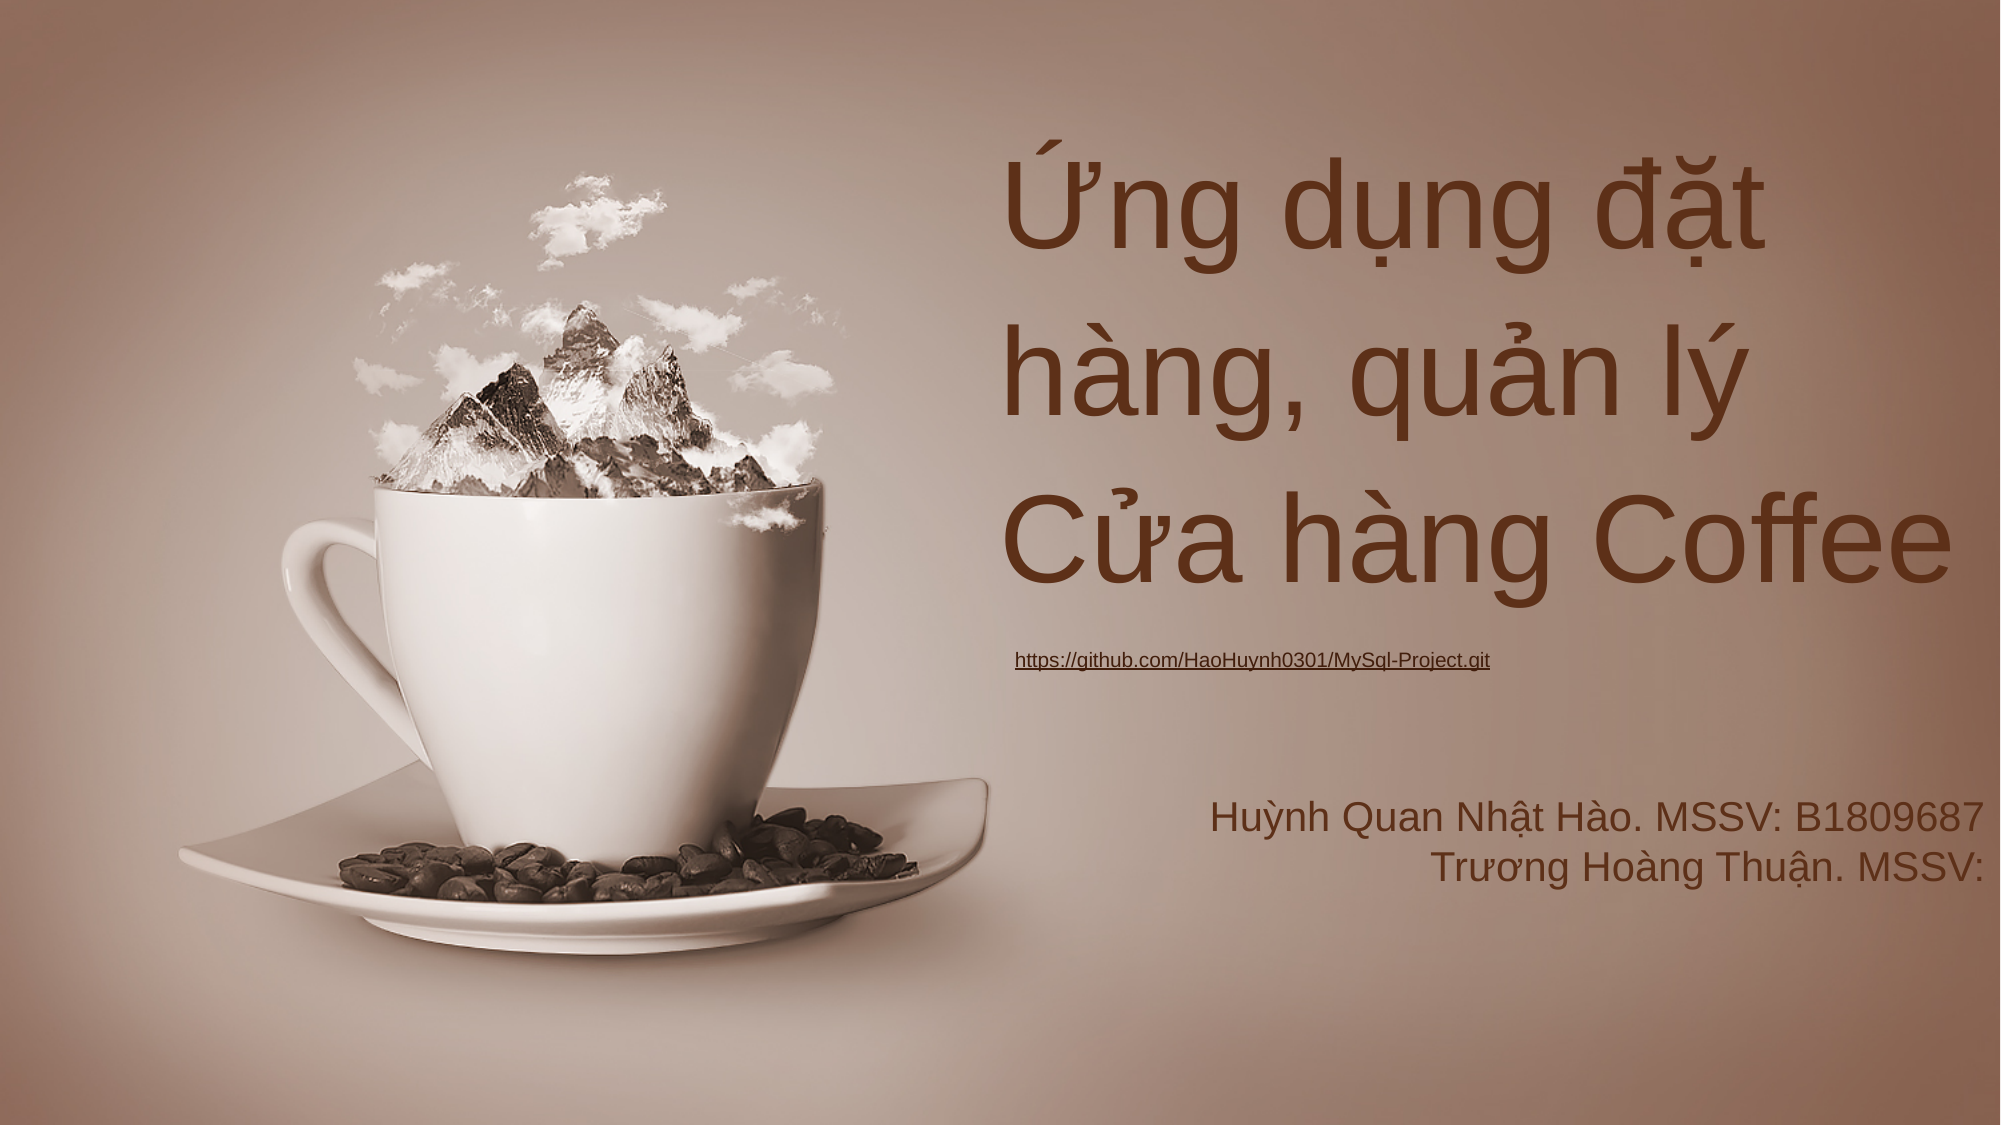

Ứng dụng đặt
hàng, quản lý
Cửa hàng Coffee
https://github.com/HaoHuynh0301/MySql-Project.git

Huỳnh Quan Nhật Hào. MSSV: B1809687
Trương Hoàng Thuận. MSSV: